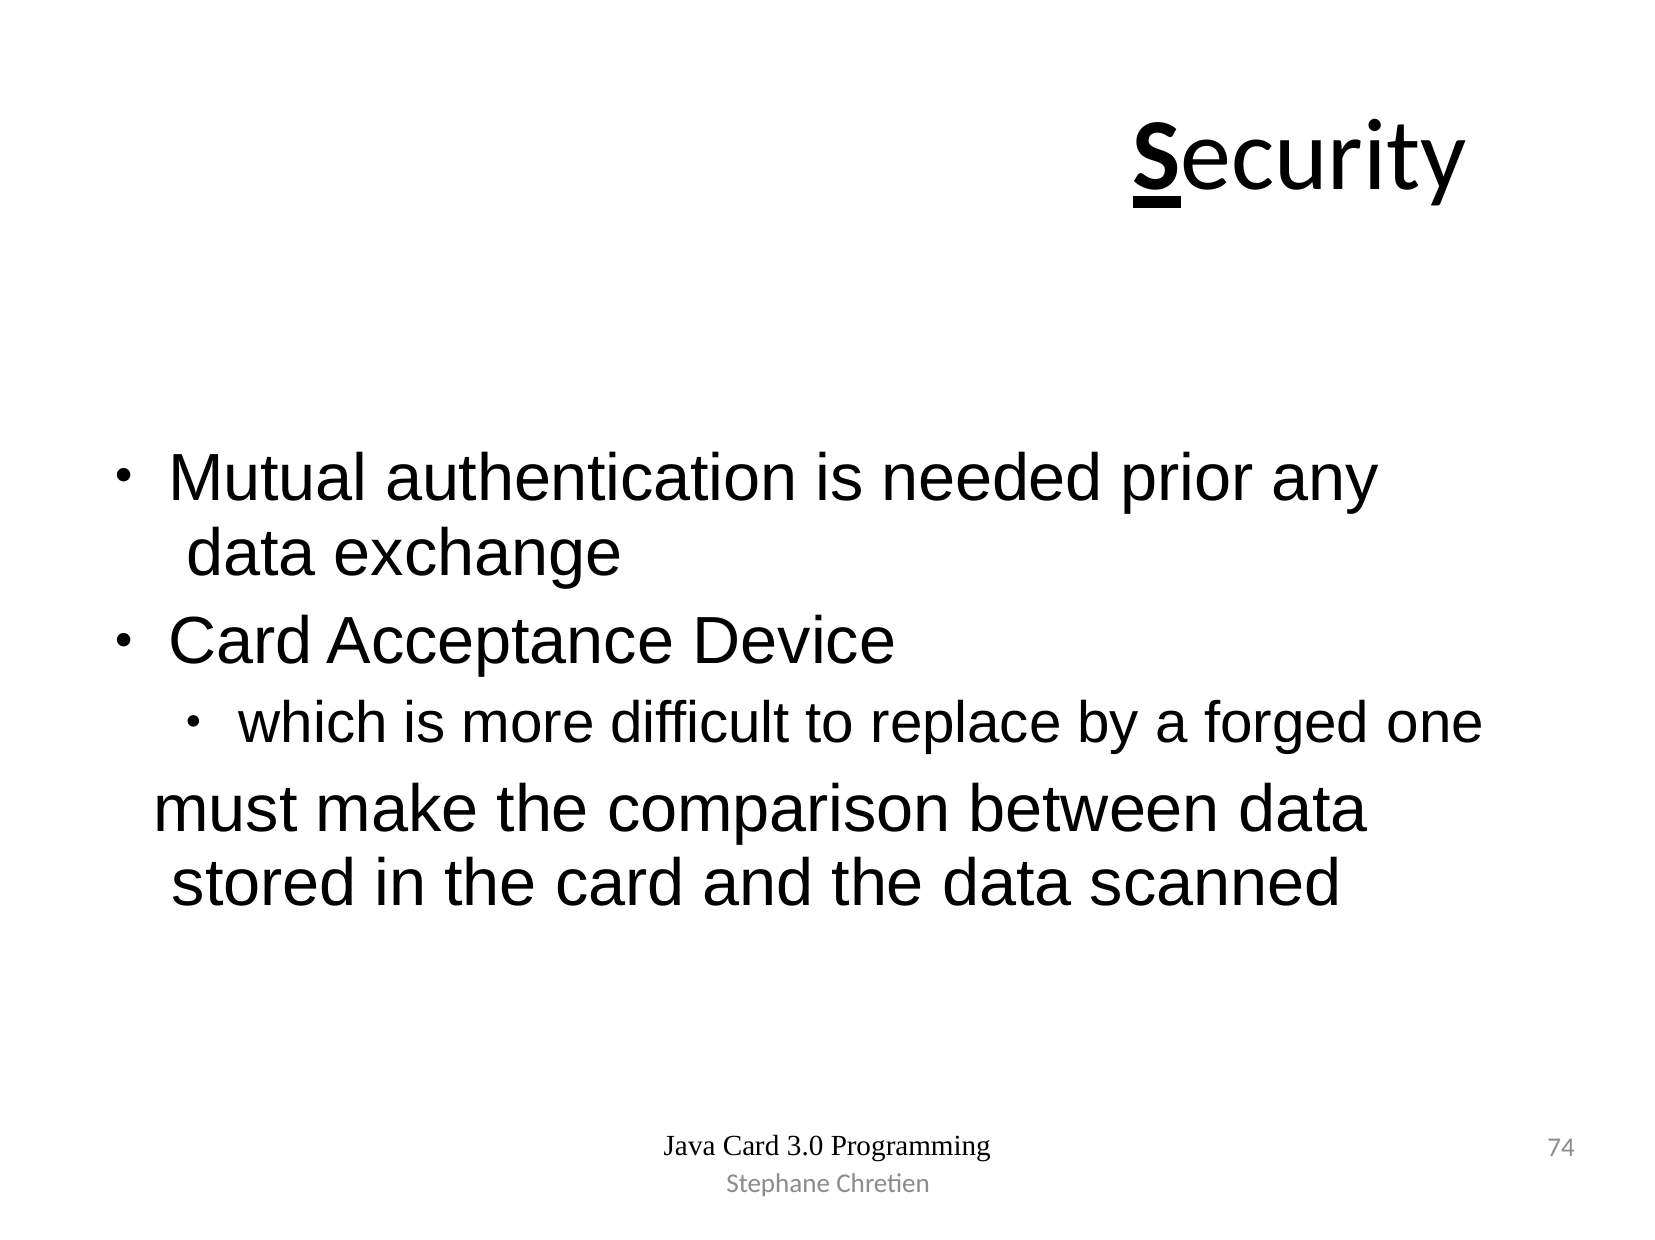

# Security
Mutual authentication is needed prior any  data exchange
Card Acceptance Device
●
●
which is more difficult to replace by a forged one
●
must make the comparison between data  stored in the card and the data scanned
Java Card 3.0 Programming
74
Stephane Chretien